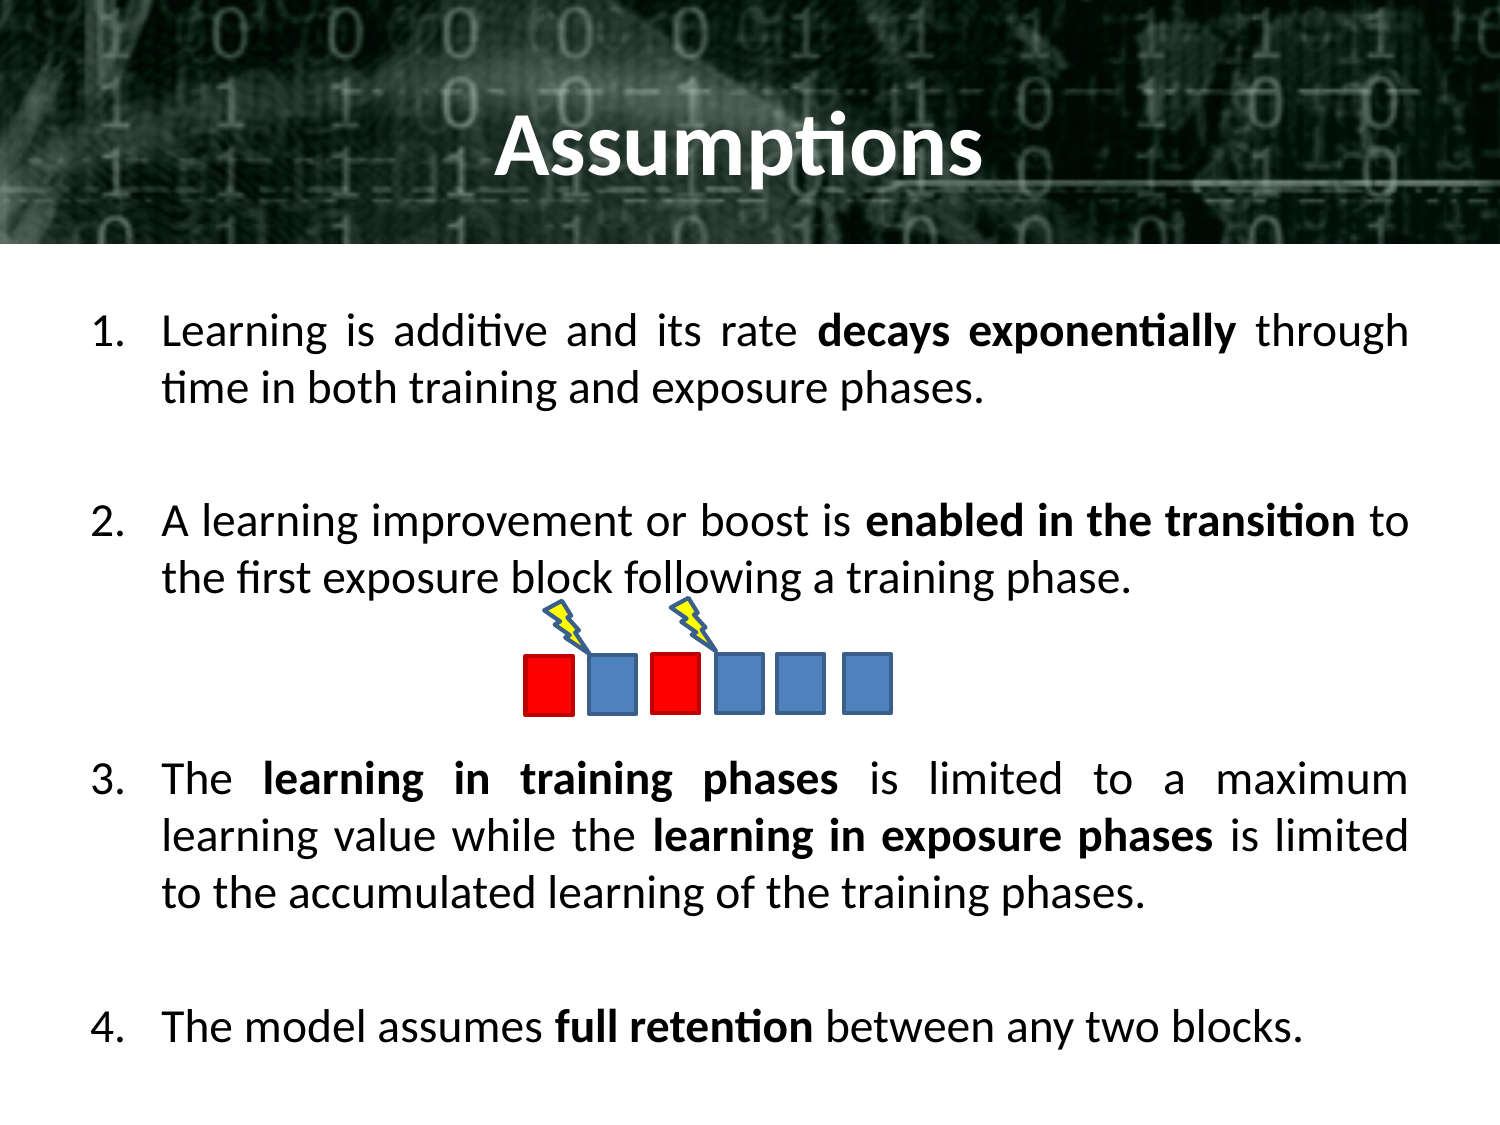

# Assumptions
Learning is additive and its rate decays exponentially through time in both training and exposure phases.

A learning improvement or boost is enabled in the transition to the first exposure block following a training phase.

The learning in training phases is limited to a maximum learning value while the learning in exposure phases is limited to the accumulated learning of the training phases.

The model assumes full retention between any two blocks.